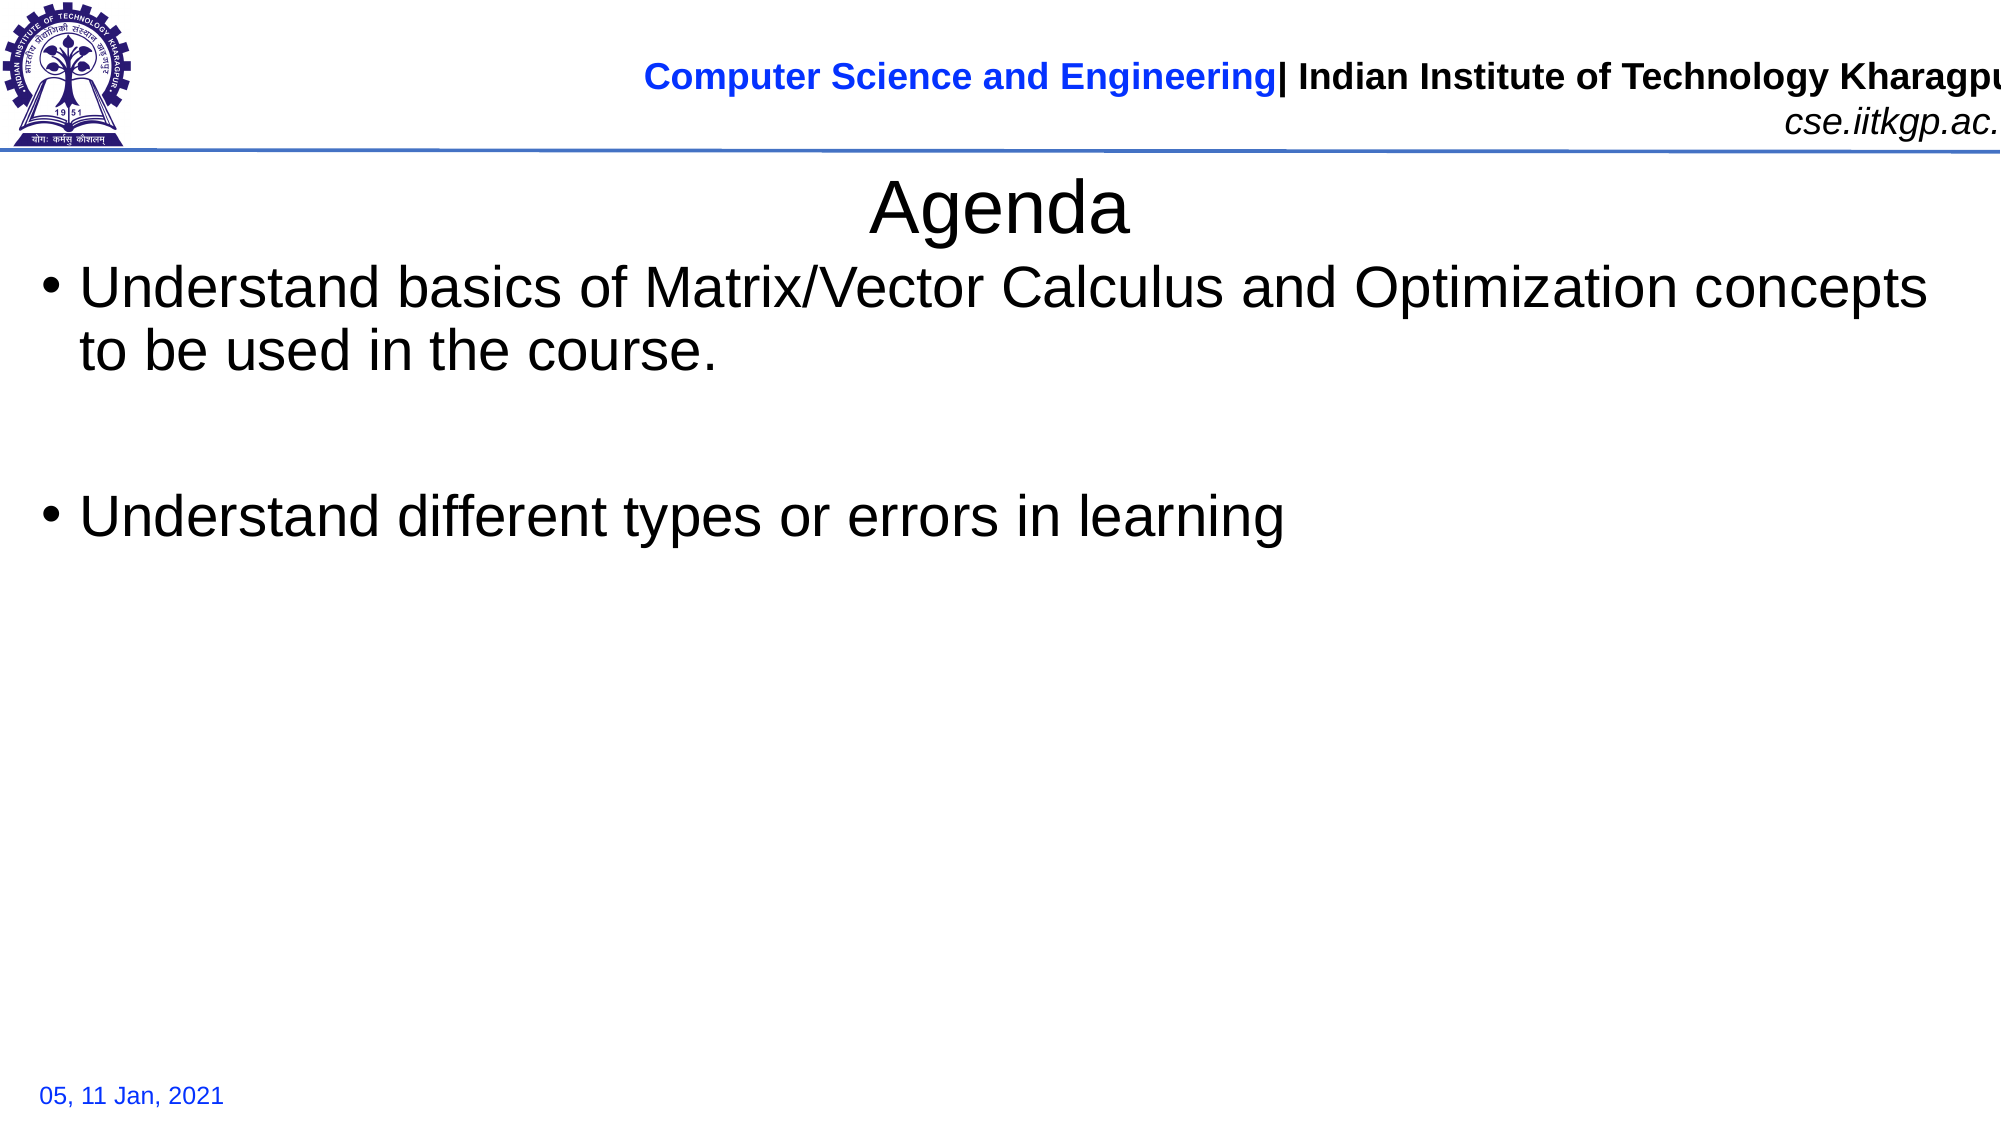

# Agenda
Understand basics of Matrix/Vector Calculus and Optimization concepts to be used in the course.

Understand different types or errors in learning
05, 11 Jan, 2021